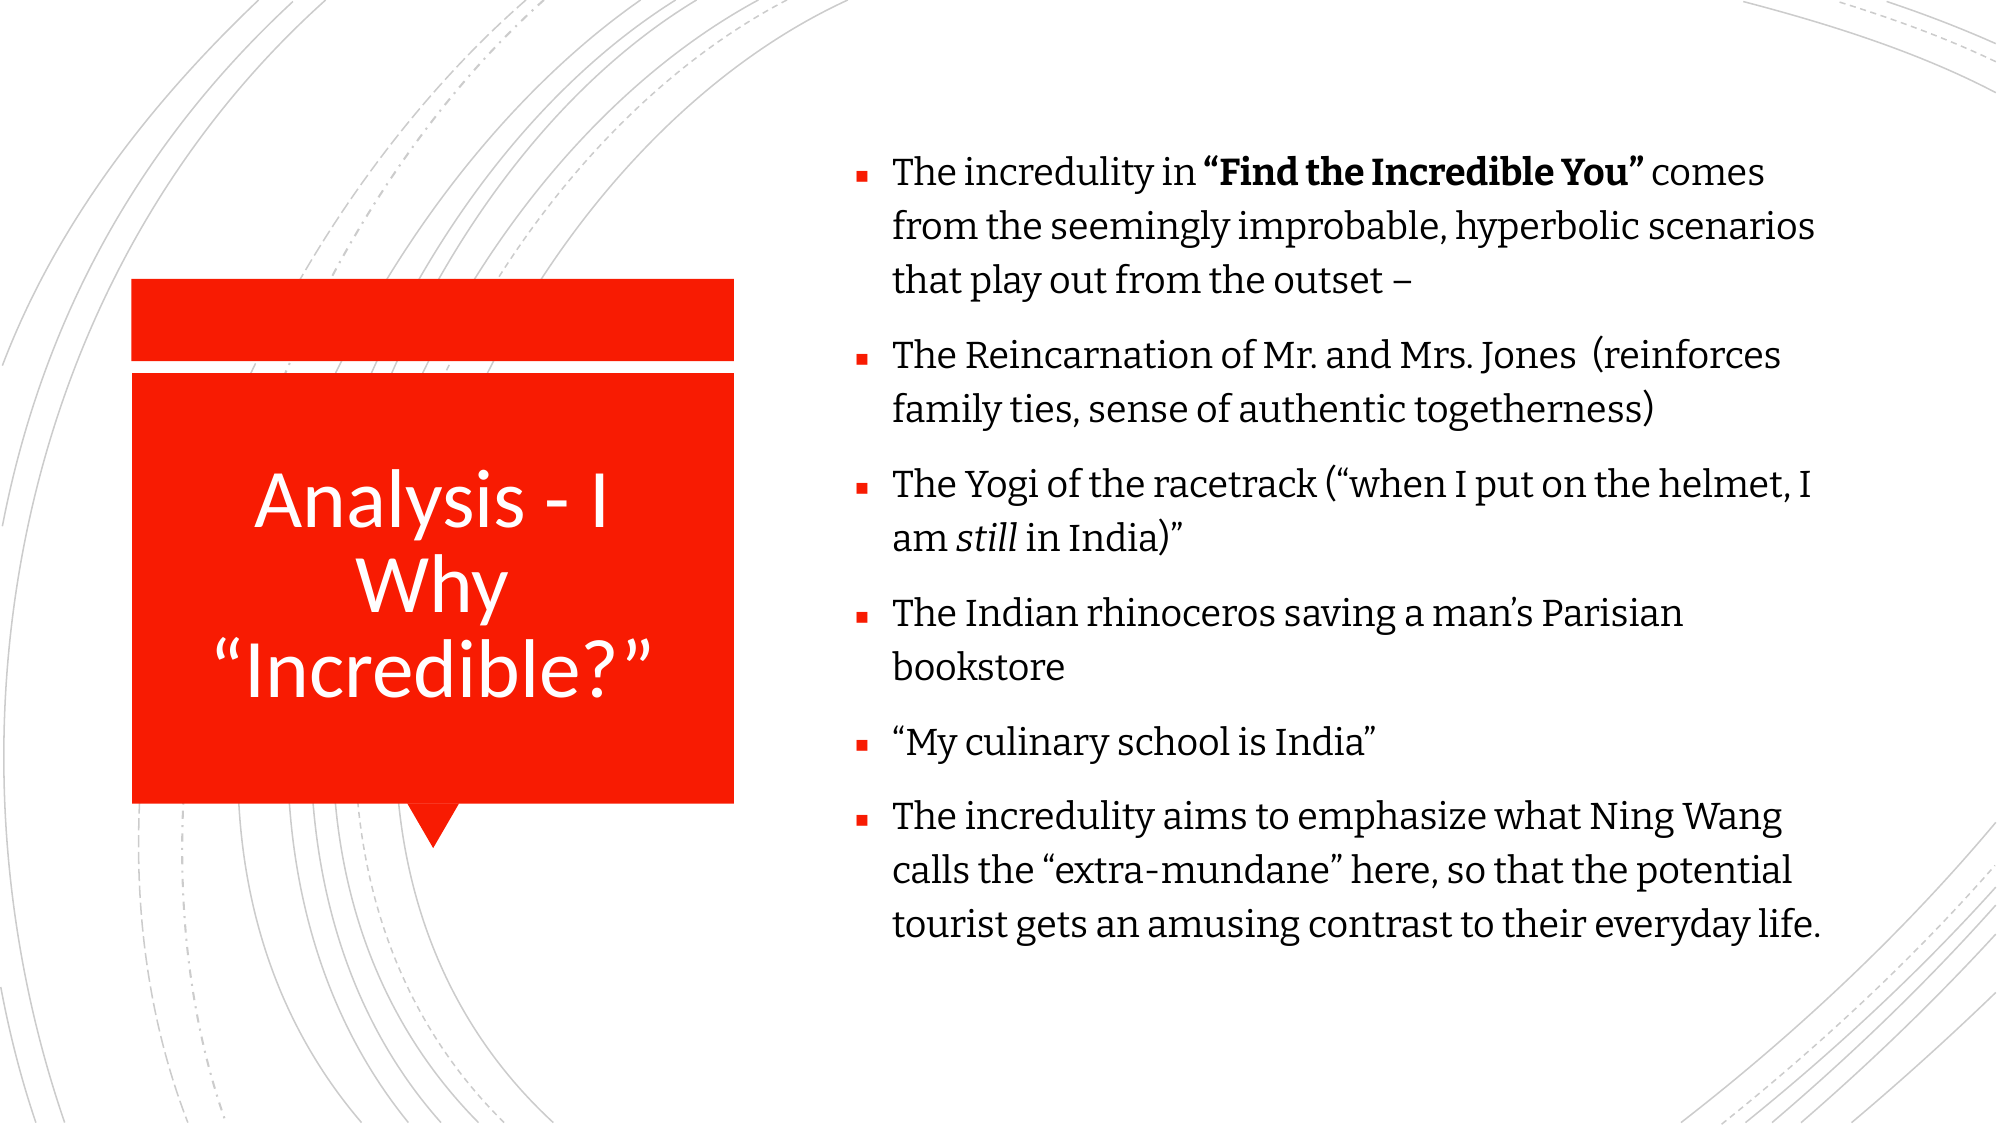

The incredulity in “Find the Incredible You” comes from the seemingly improbable, hyperbolic scenarios that play out from the outset –
The Reincarnation of Mr. and Mrs. Jones  (reinforces family ties, sense of authentic togetherness)
The Yogi of the racetrack (“when I put on the helmet, I am still in India)”
The Indian rhinoceros saving a man’s Parisian bookstore
“My culinary school is India”
The incredulity aims to emphasize what Ning Wang calls the “extra-mundane” here, so that the potential tourist gets an amusing contrast to their everyday life.

# Analysis - I Why “Incredible?”